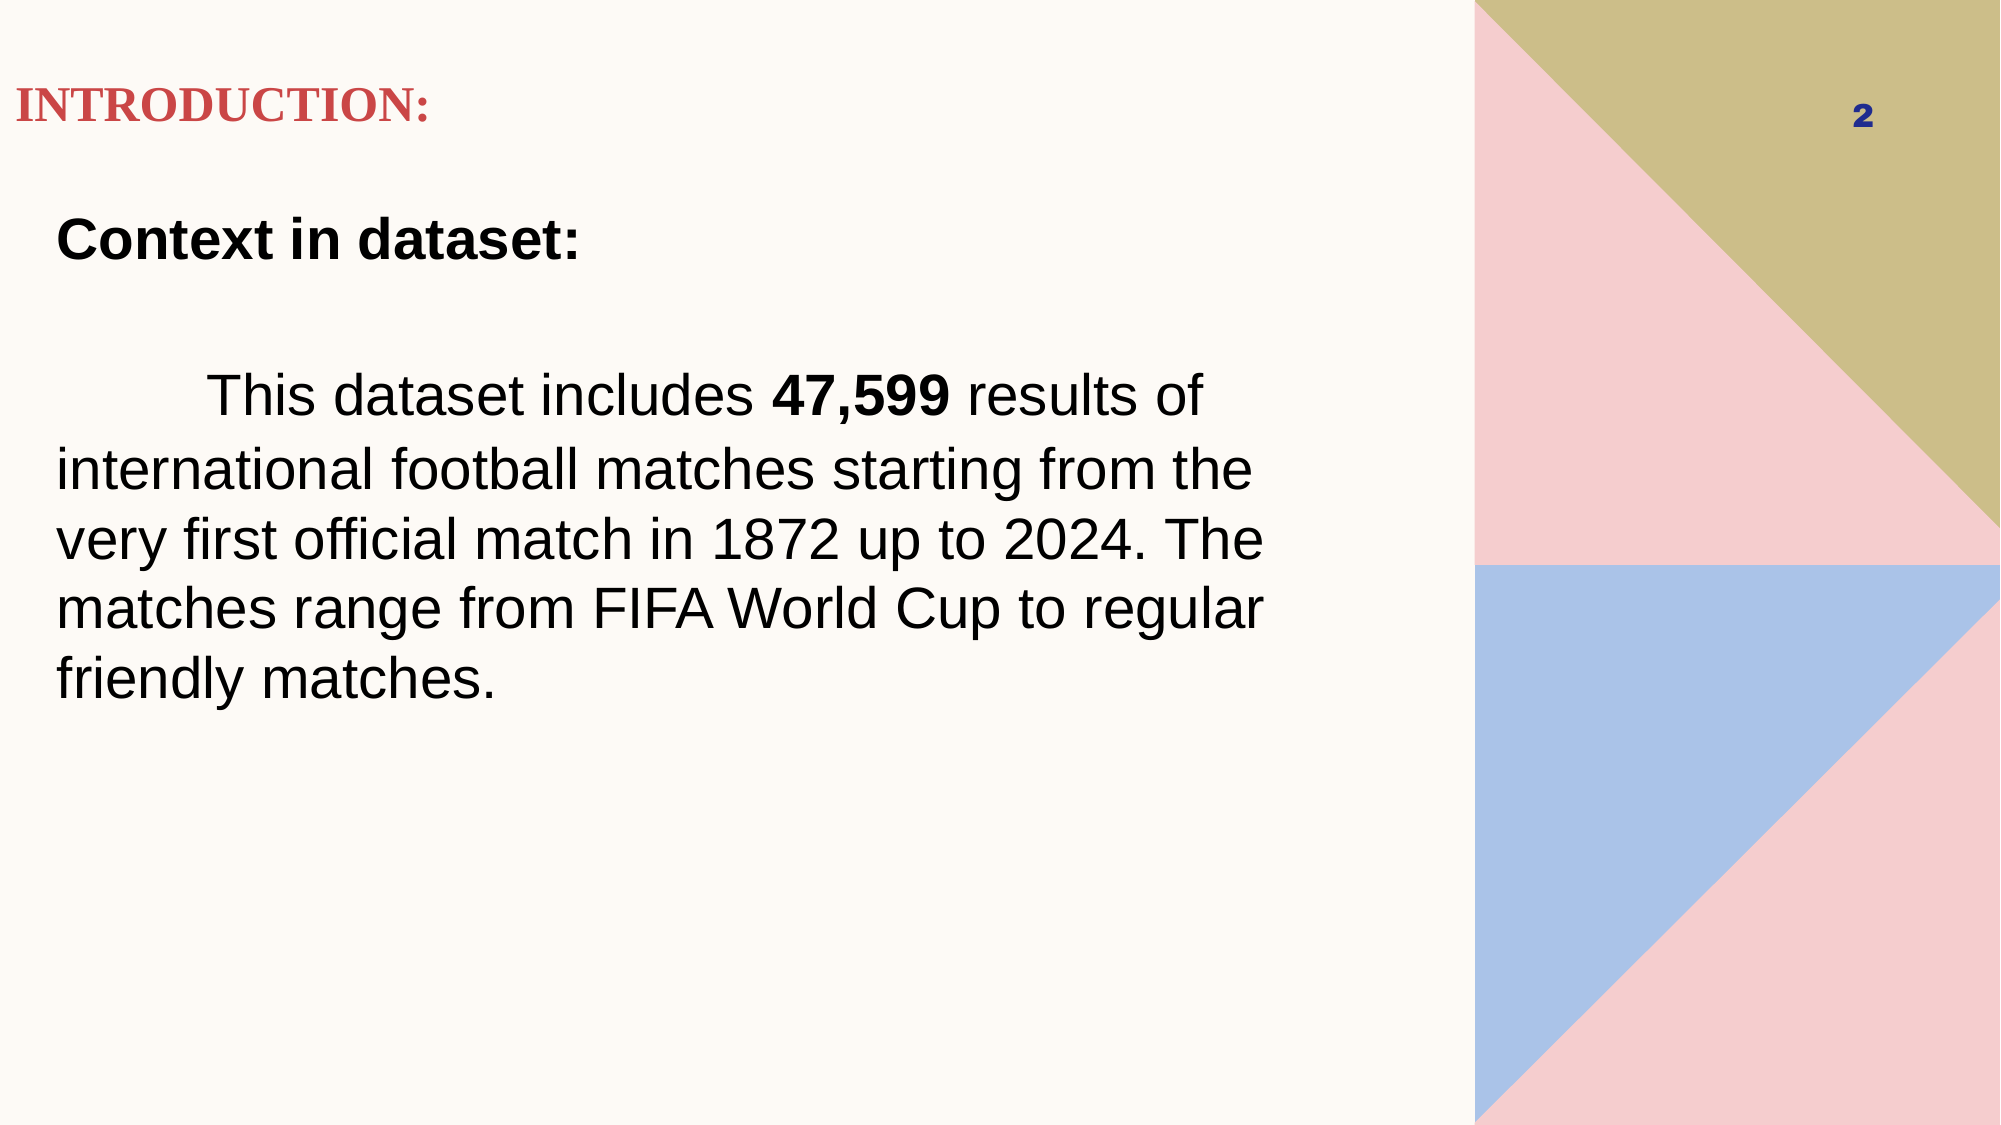

# Introduction:
2
Context in dataset:

	This dataset includes 47,599 results of international football matches starting from the very first official match in 1872 up to 2024. The matches range from FIFA World Cup to regular friendly matches.